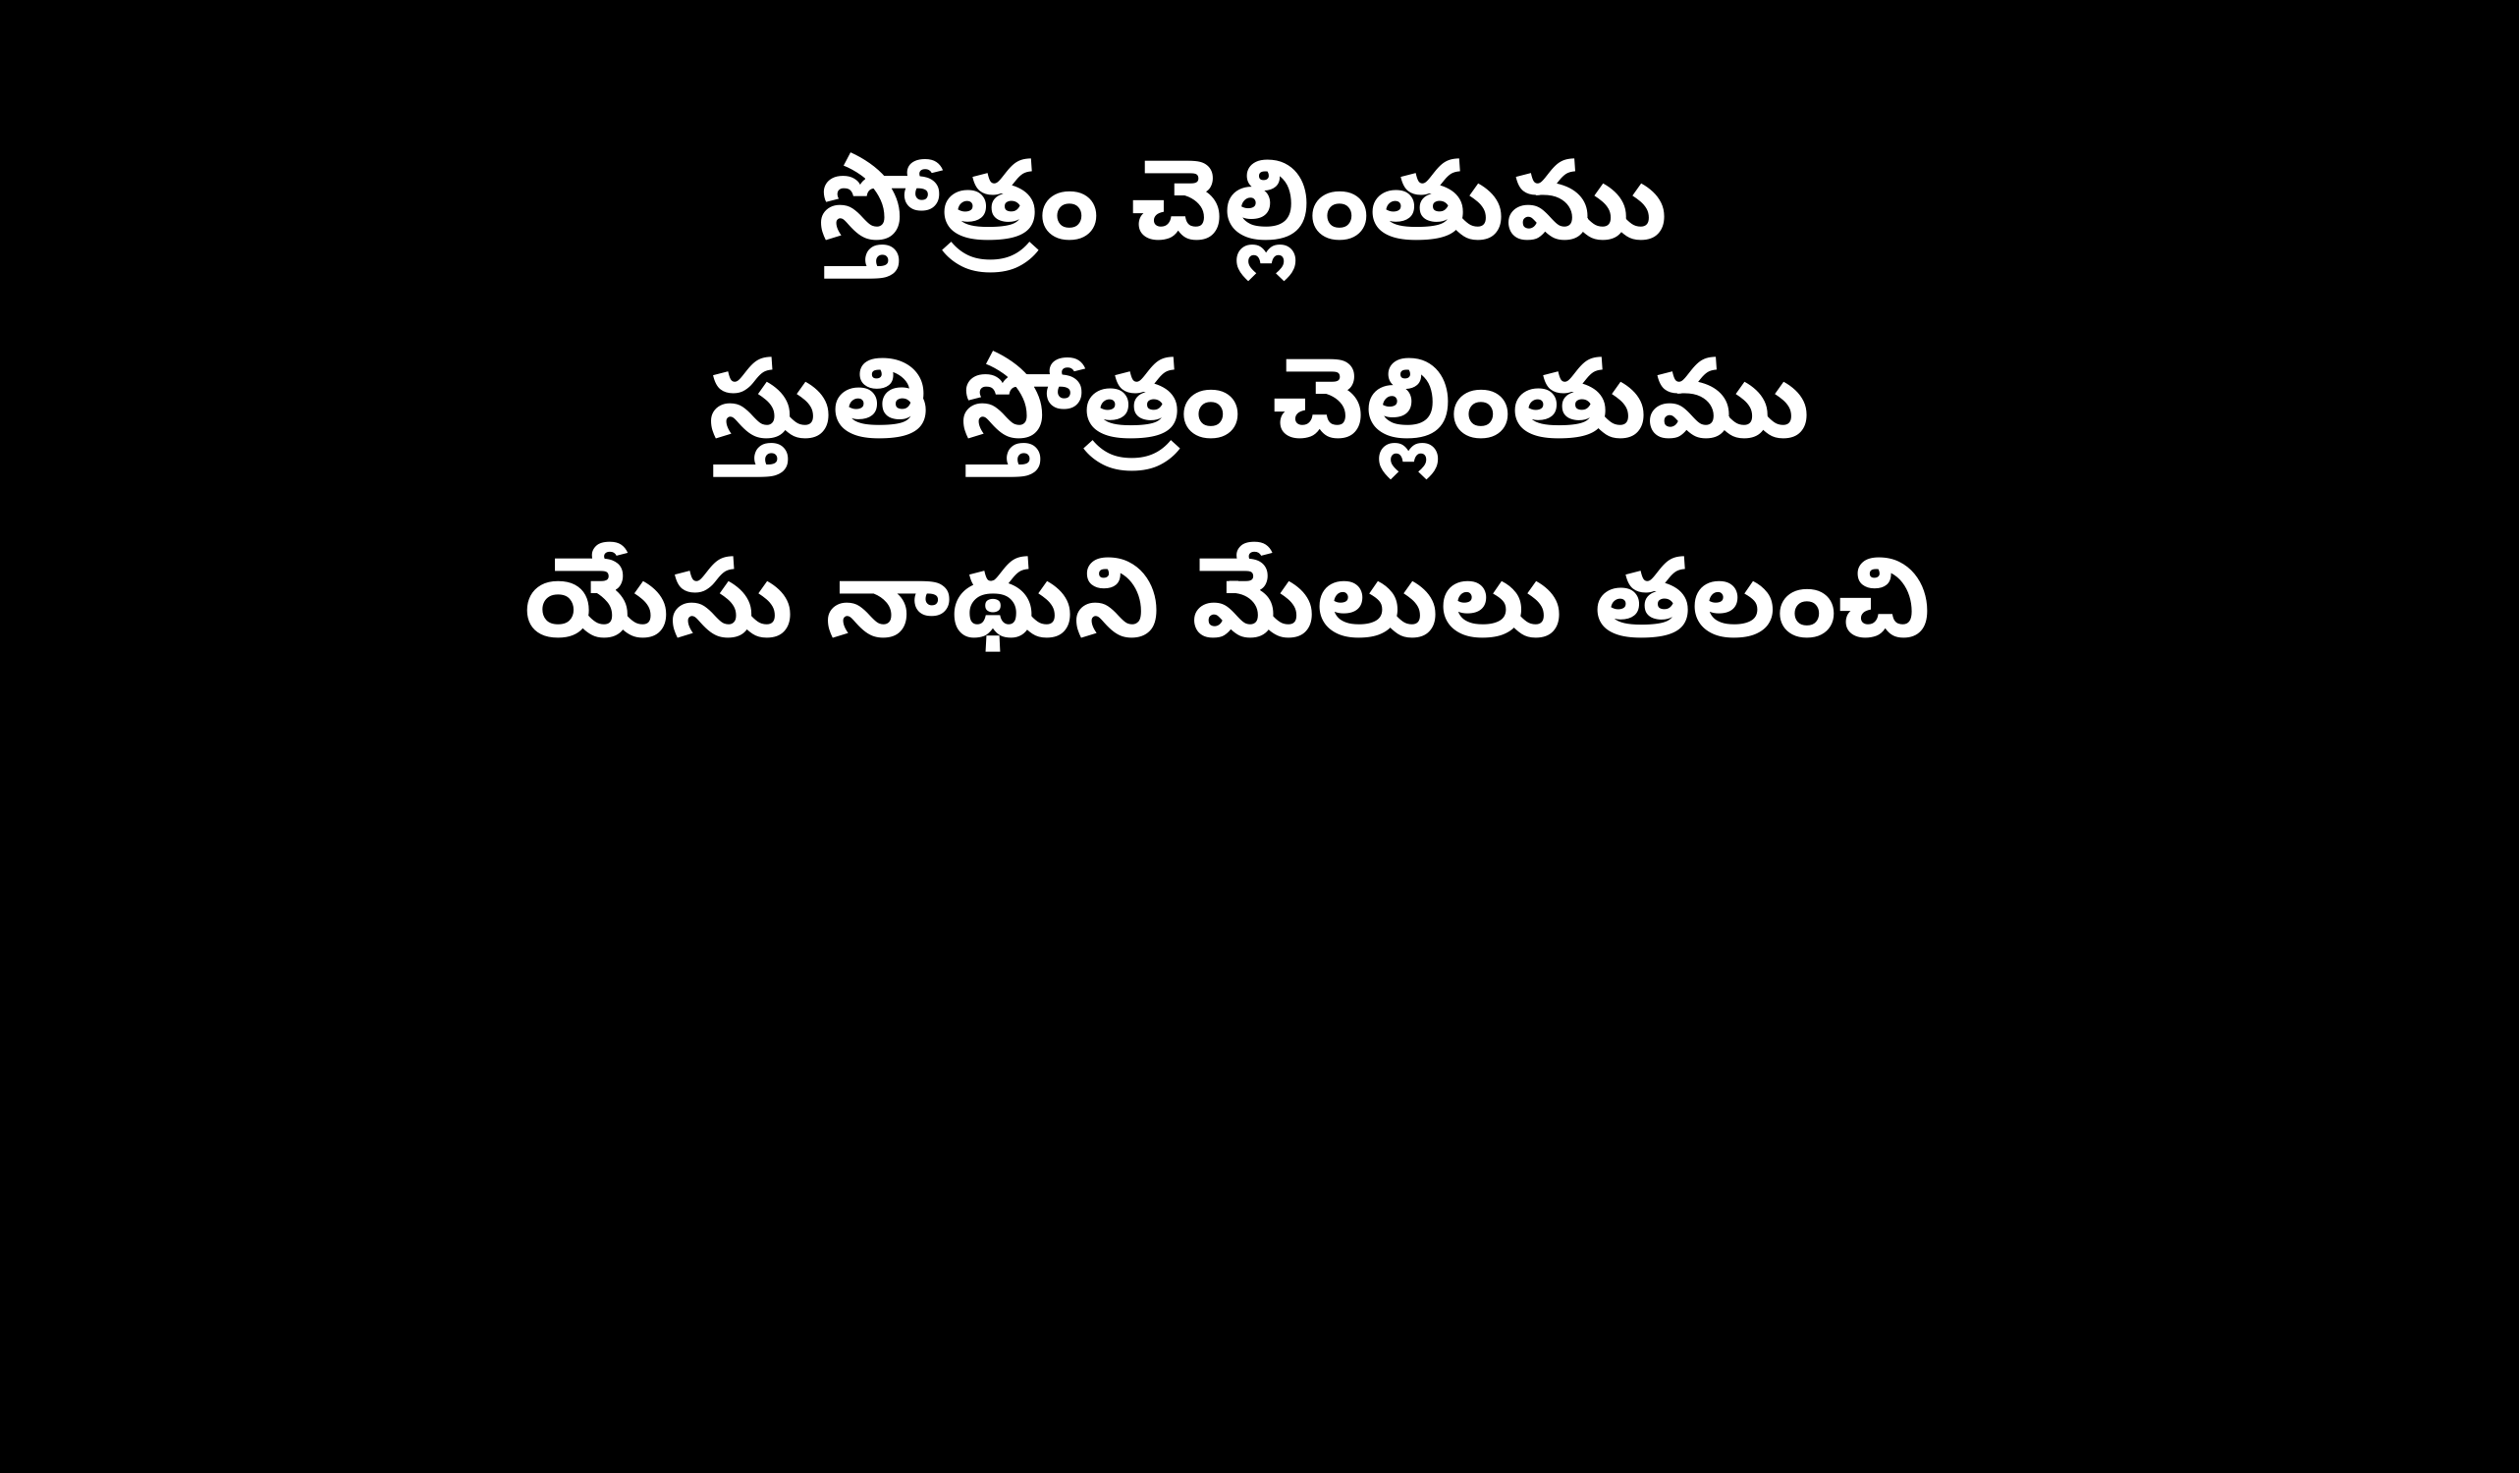

స్తోత్రం చెల్లింతుము
స్తుతి స్తోత్రం చెల్లింతుము
   యేసు నాథుని మేలులు తలంచి